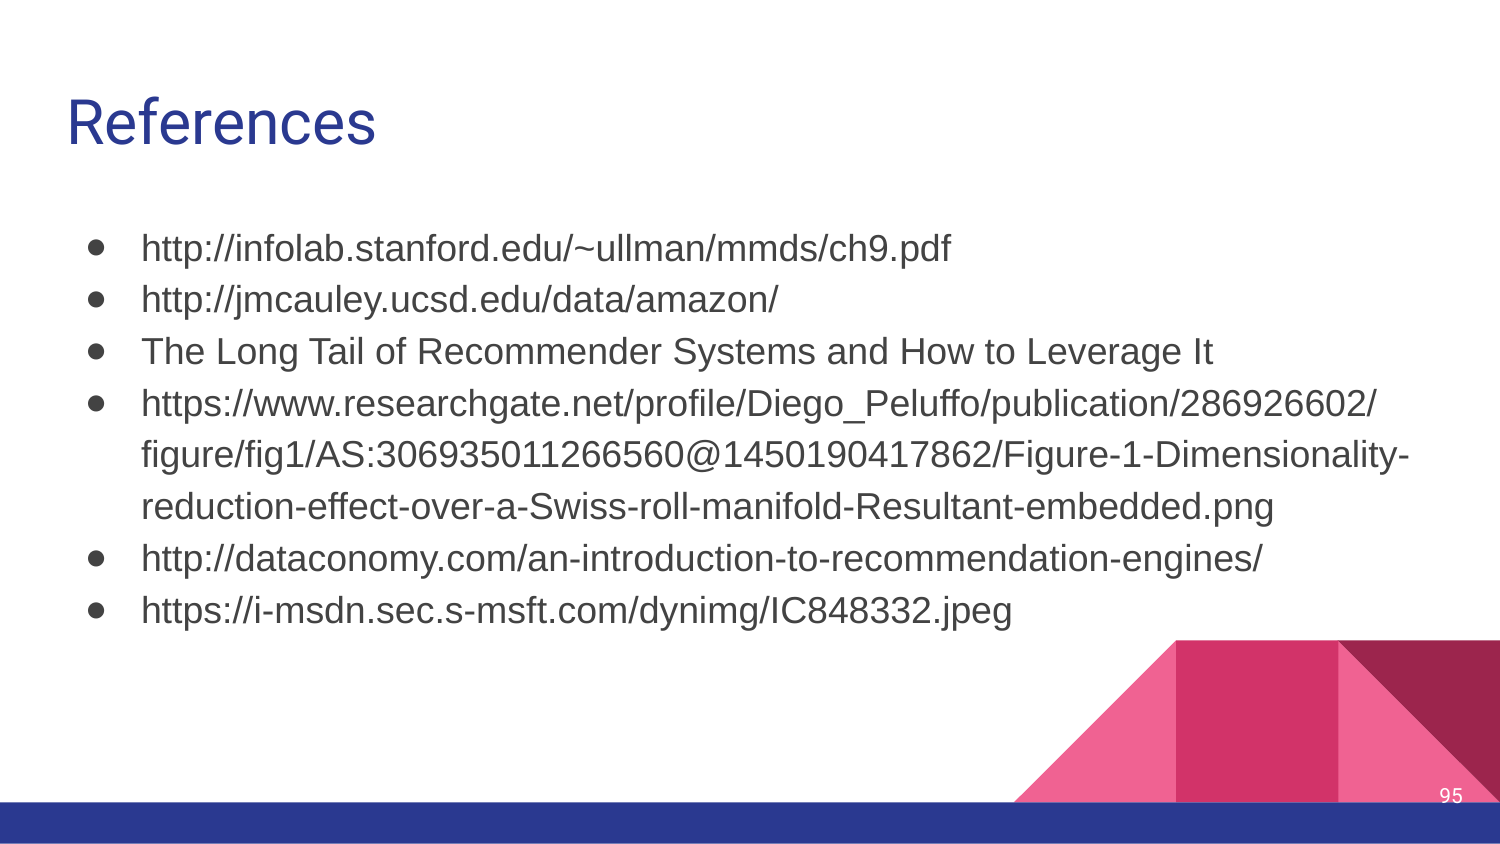

# References
http://infolab.stanford.edu/~ullman/mmds/ch9.pdf
http://jmcauley.ucsd.edu/data/amazon/
The Long Tail of Recommender Systems and How to Leverage It
https://www.researchgate.net/profile/Diego_Peluffo/publication/286926602/figure/fig1/AS:306935011266560@1450190417862/Figure-1-Dimensionality-reduction-effect-over-a-Swiss-roll-manifold-Resultant-embedded.png
http://dataconomy.com/an-introduction-to-recommendation-engines/
https://i-msdn.sec.s-msft.com/dynimg/IC848332.jpeg

95